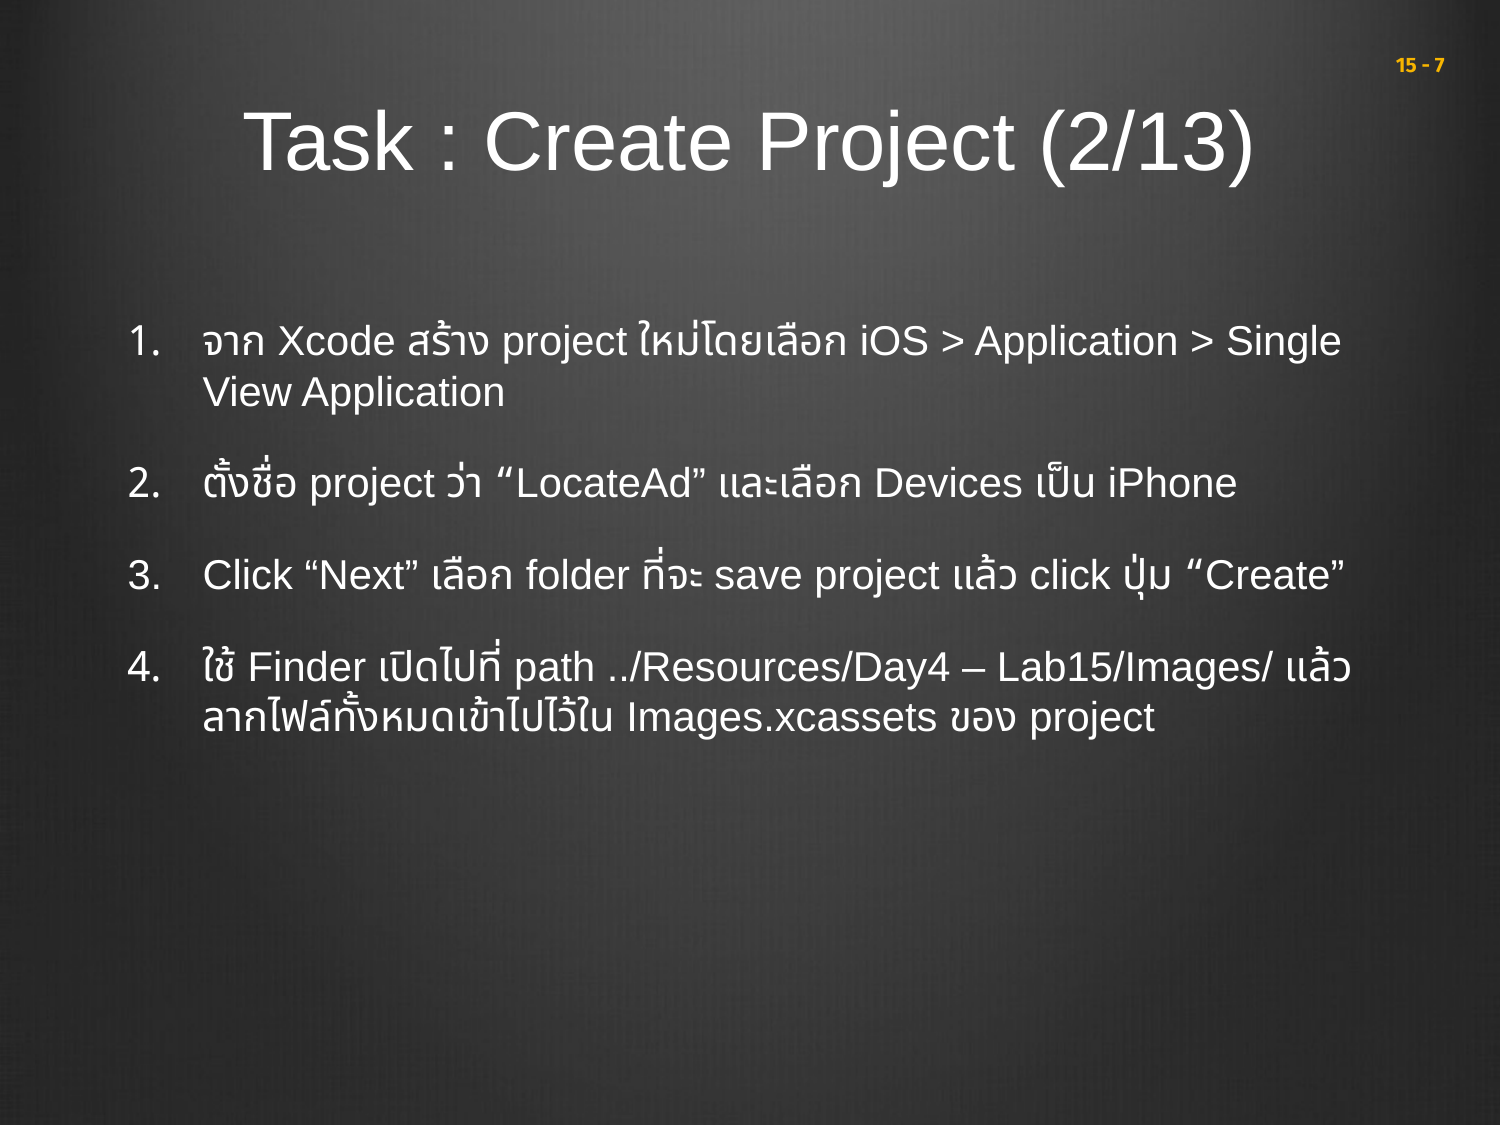

# Task : Create Project (2/13)
 15 - 7
จาก Xcode สร้าง project ใหม่โดยเลือก iOS > Application > Single View Application
ตั้งชื่อ project ว่า “LocateAd” และเลือก Devices เป็น iPhone
Click “Next” เลือก folder ที่จะ save project แล้ว click ปุ่ม “Create”
ใช้ Finder เปิดไปที่ path ../Resources/Day4 – Lab15/Images/ แล้วลากไฟล์ทั้งหมดเข้าไปไว้ใน Images.xcassets ของ project